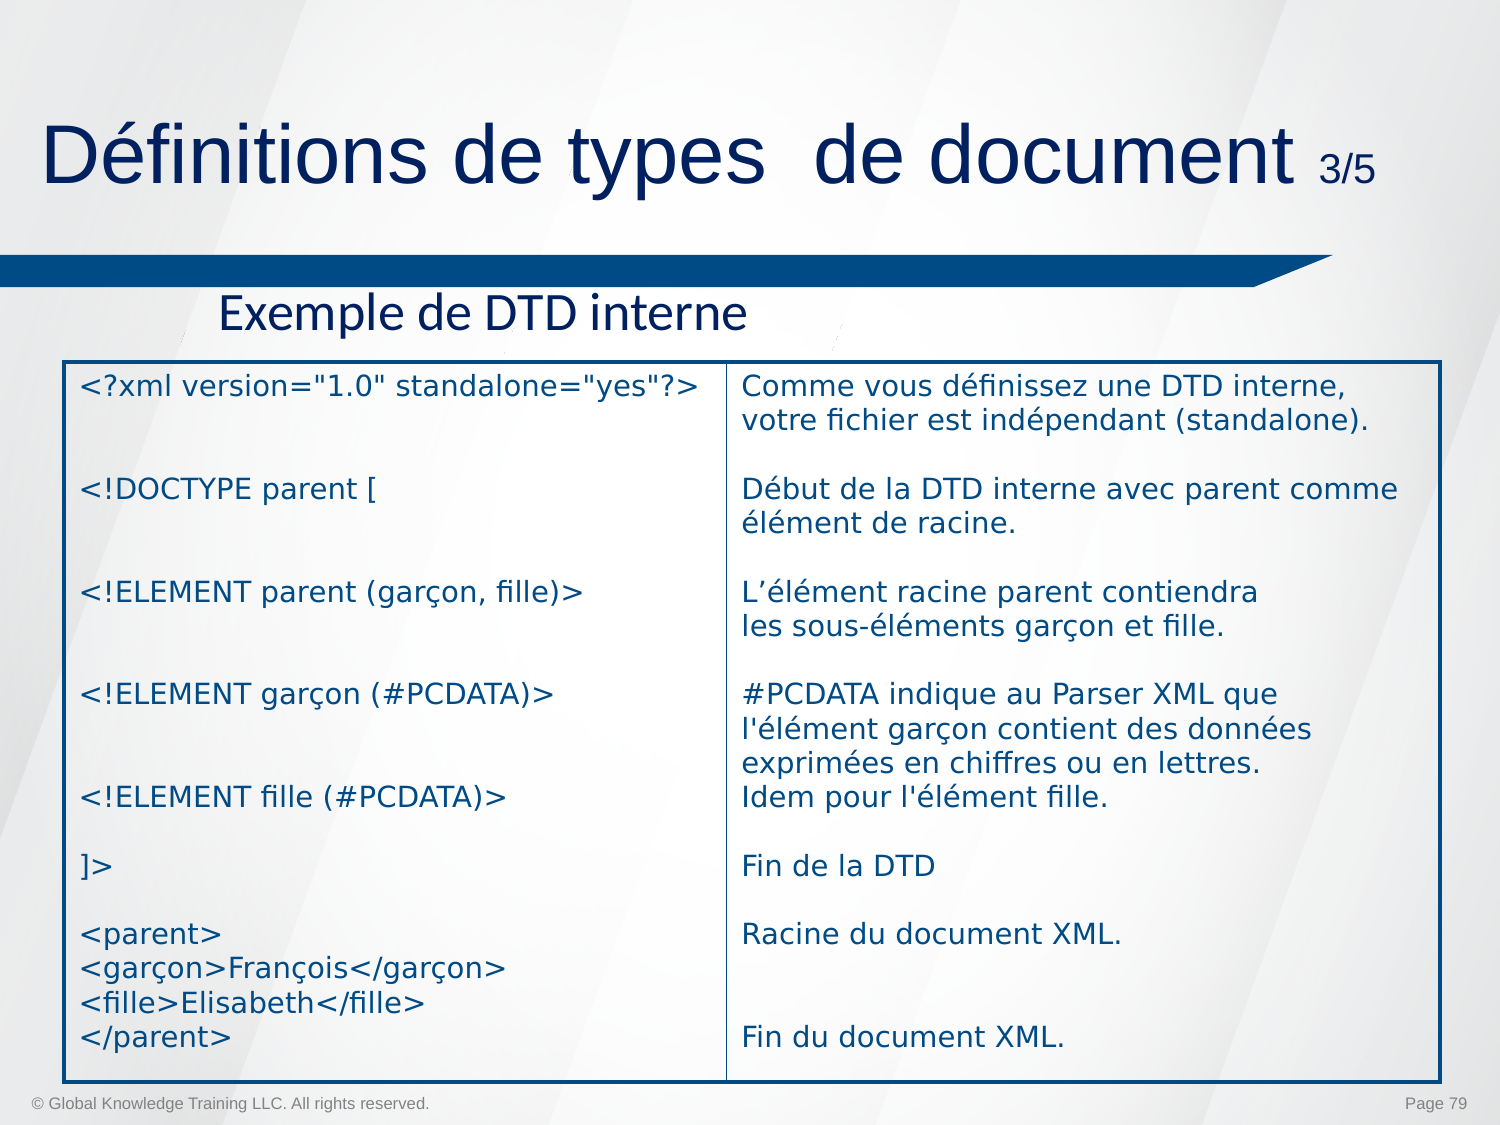

# Définitions de types  de document 3/5
Exemple de DTD interne
| <?xml version="1.0" standalone="yes"?> <!DOCTYPE parent [ <!ELEMENT parent (garçon, fille)> <!ELEMENT garçon (#PCDATA)> <!ELEMENT fille (#PCDATA)> ]> <parent> <garçon>François</garçon> <fille>Elisabeth</fille> </parent> | Comme vous définissez une DTD interne, votre fichier est indépendant (standalone). Début de la DTD interne avec parent comme élément de racine. L’élément racine parent contiendra les sous-éléments garçon et fille. #PCDATA indique au Parser XML que l'élément garçon contient des données exprimées en chiffres ou en lettres. Idem pour l'élément fille. Fin de la DTD Racine du document XML. Fin du document XML. |
| --- | --- |